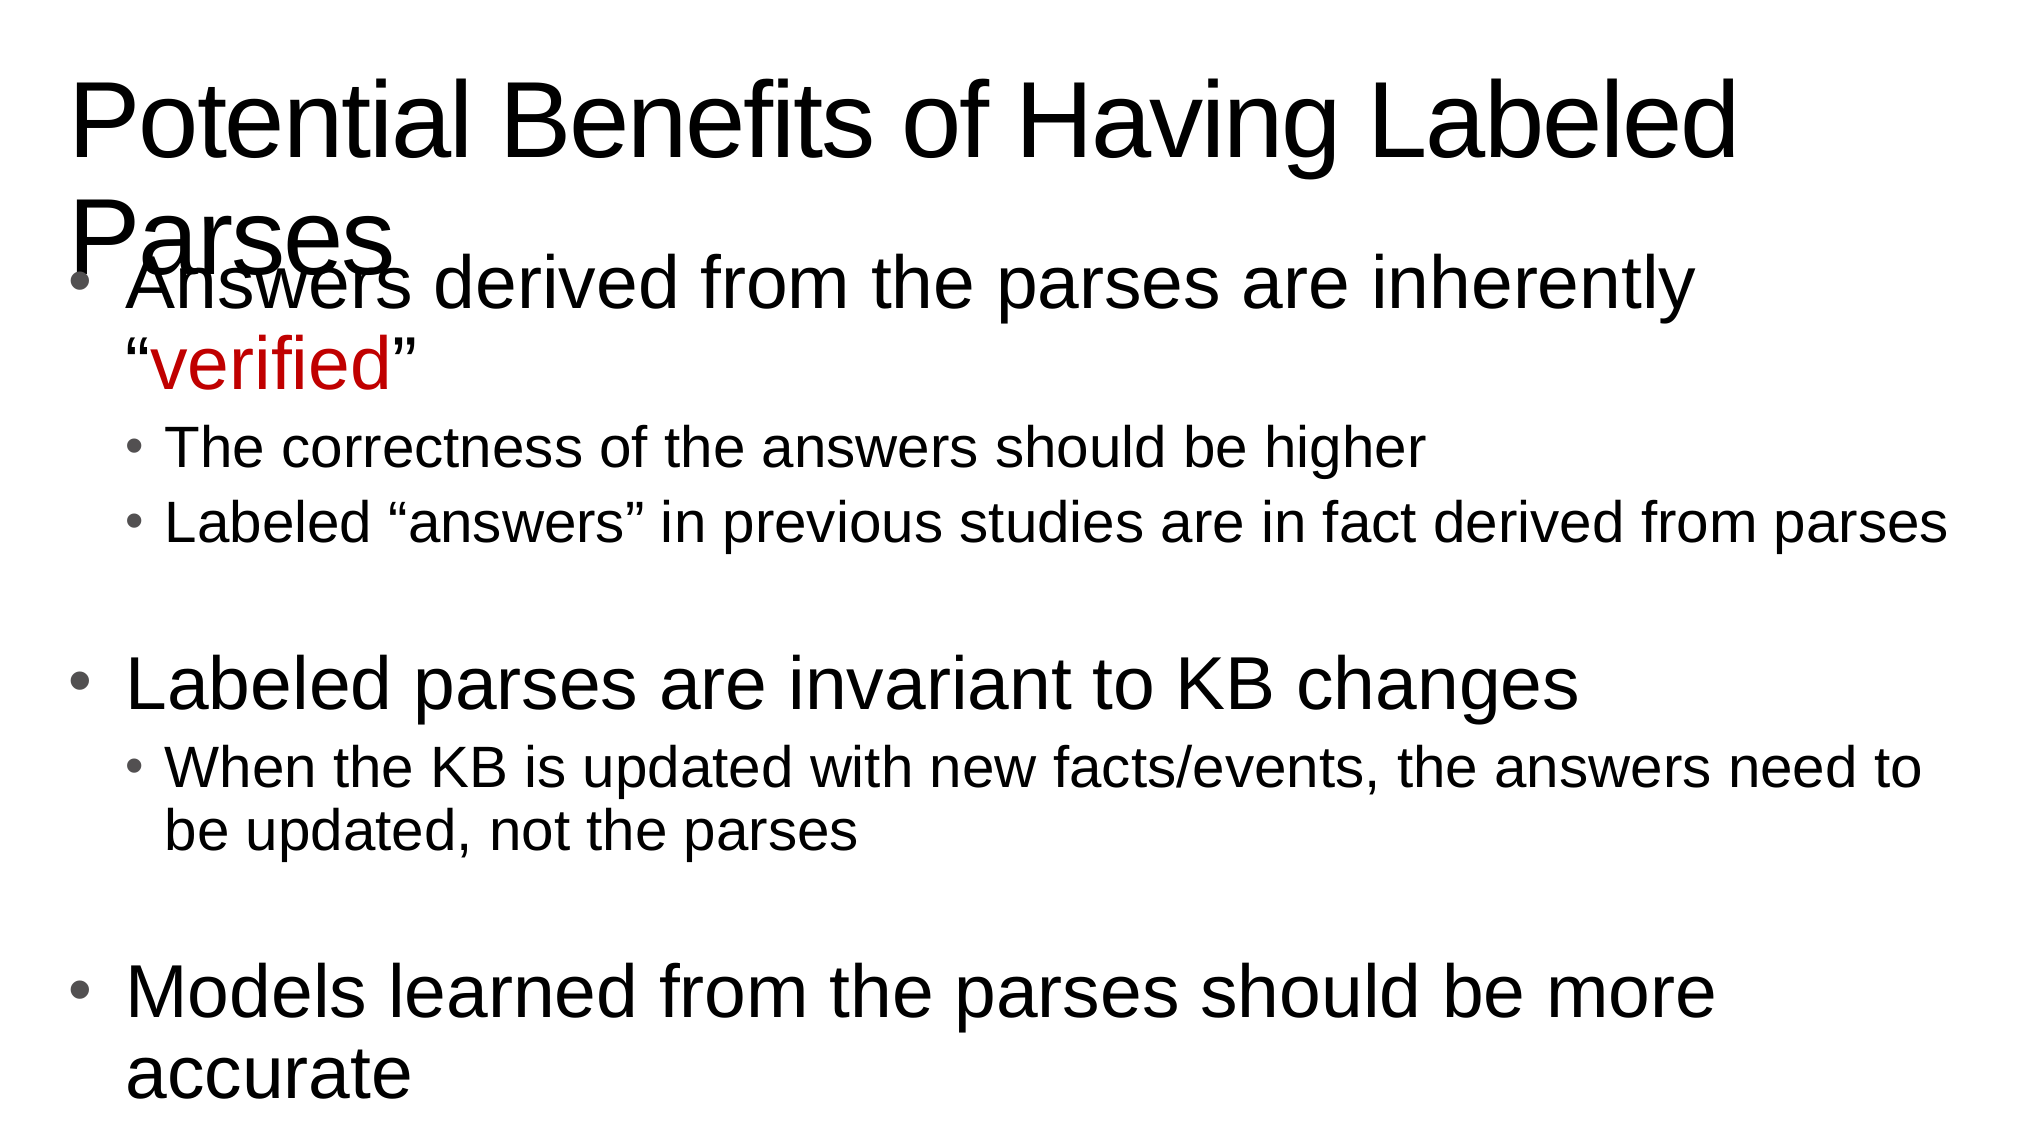

# Potential Benefits of Having Labeled Parses
Answers derived from the parses are inherently “verified”
The correctness of the answers should be higher
Labeled “answers” in previous studies are in fact derived from parses

Labeled parses are invariant to KB changes
When the KB is updated with new facts/events, the answers need to be updated, not the parses

Models learned from the parses should be more accurate